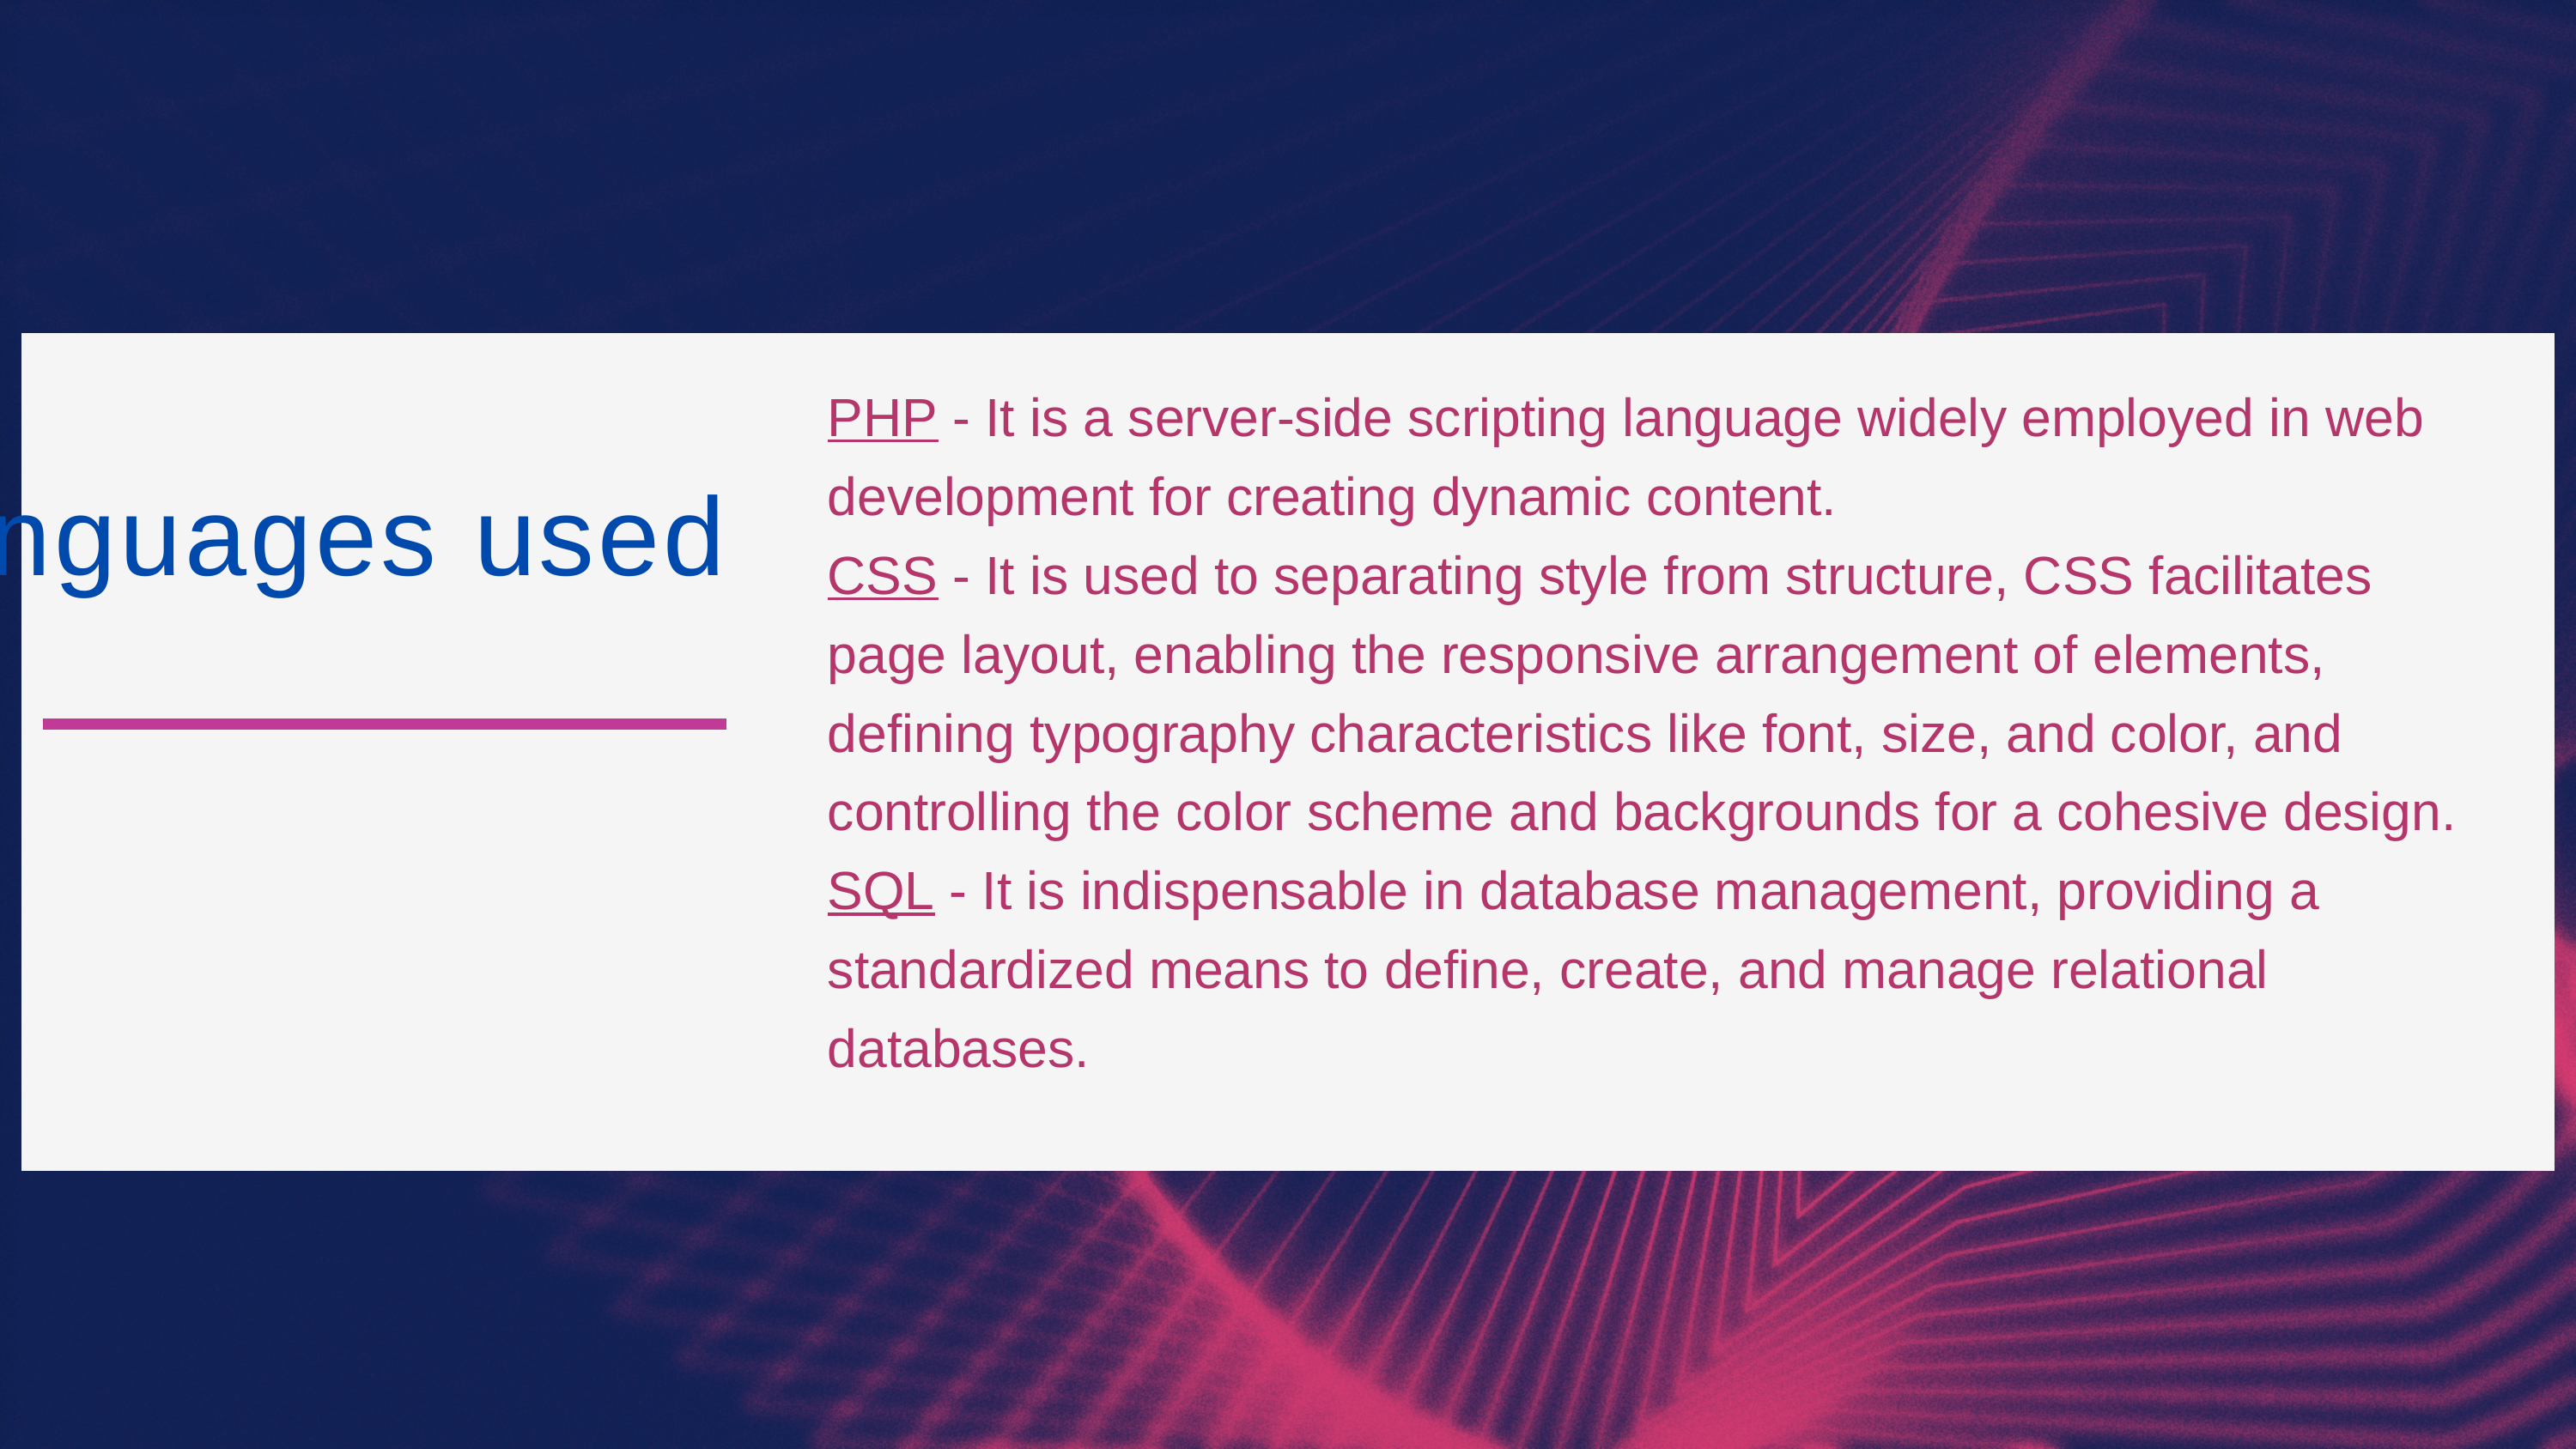

PHP - It is a server-side scripting language widely employed in web development for creating dynamic content.
CSS - It is used to separating style from structure, CSS facilitates page layout, enabling the responsive arrangement of elements, defining typography characteristics like font, size, and color, and controlling the color scheme and backgrounds for a cohesive design.
SQL - It is indispensable in database management, providing a standardized means to define, create, and manage relational databases.
Languages used